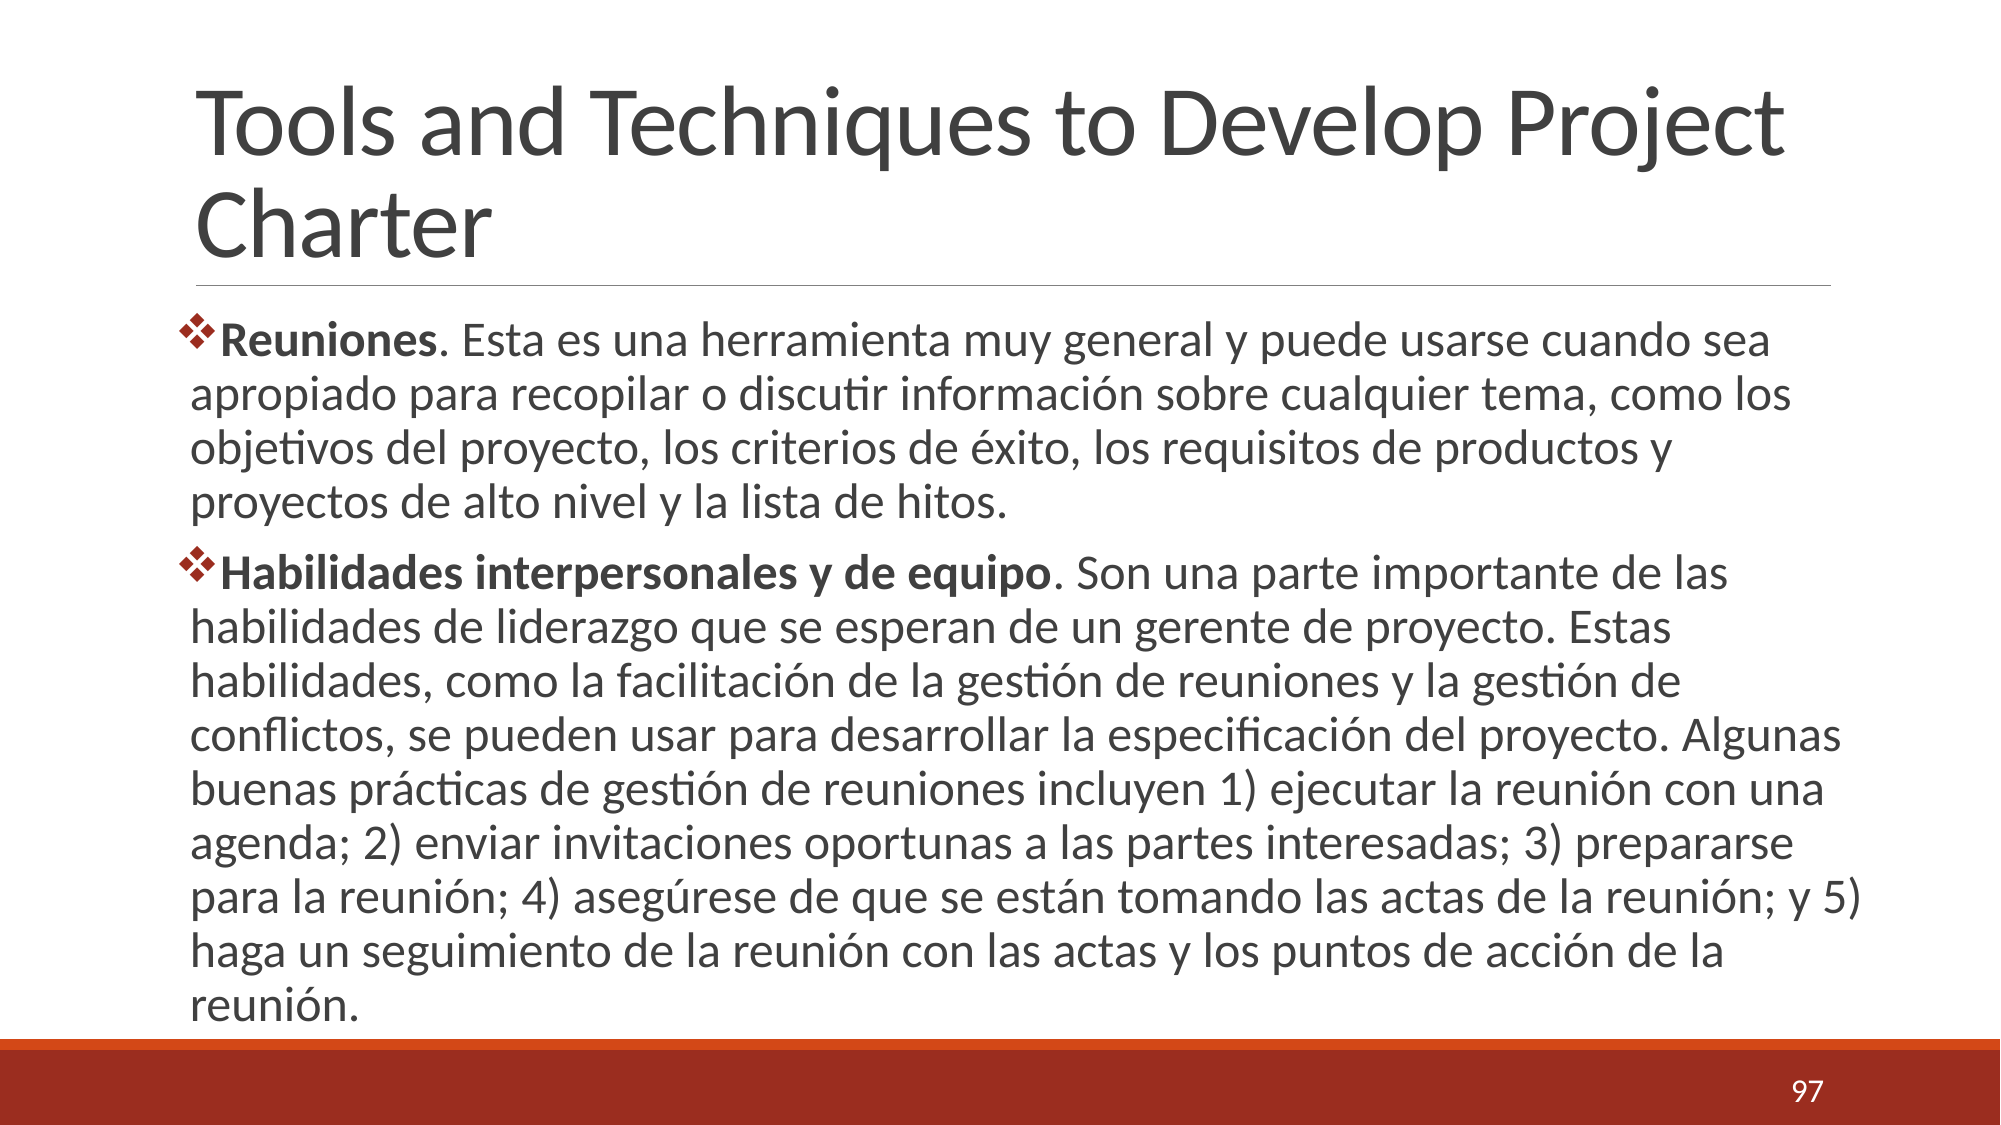

# Tools and Techniques to Develop Project Charter
Reuniones. Esta es una herramienta muy general y puede usarse cuando sea apropiado para recopilar o discutir información sobre cualquier tema, como los objetivos del proyecto, los criterios de éxito, los requisitos de productos y proyectos de alto nivel y la lista de hitos.
Habilidades interpersonales y de equipo. Son una parte importante de las habilidades de liderazgo que se esperan de un gerente de proyecto. Estas habilidades, como la facilitación de la gestión de reuniones y la gestión de conflictos, se pueden usar para desarrollar la especificación del proyecto. Algunas buenas prácticas de gestión de reuniones incluyen 1) ejecutar la reunión con una agenda; 2) enviar invitaciones oportunas a las partes interesadas; 3) prepararse para la reunión; 4) asegúrese de que se están tomando las actas de la reunión; y 5) haga un seguimiento de la reunión con las actas y los puntos de acción de la reunión.

97